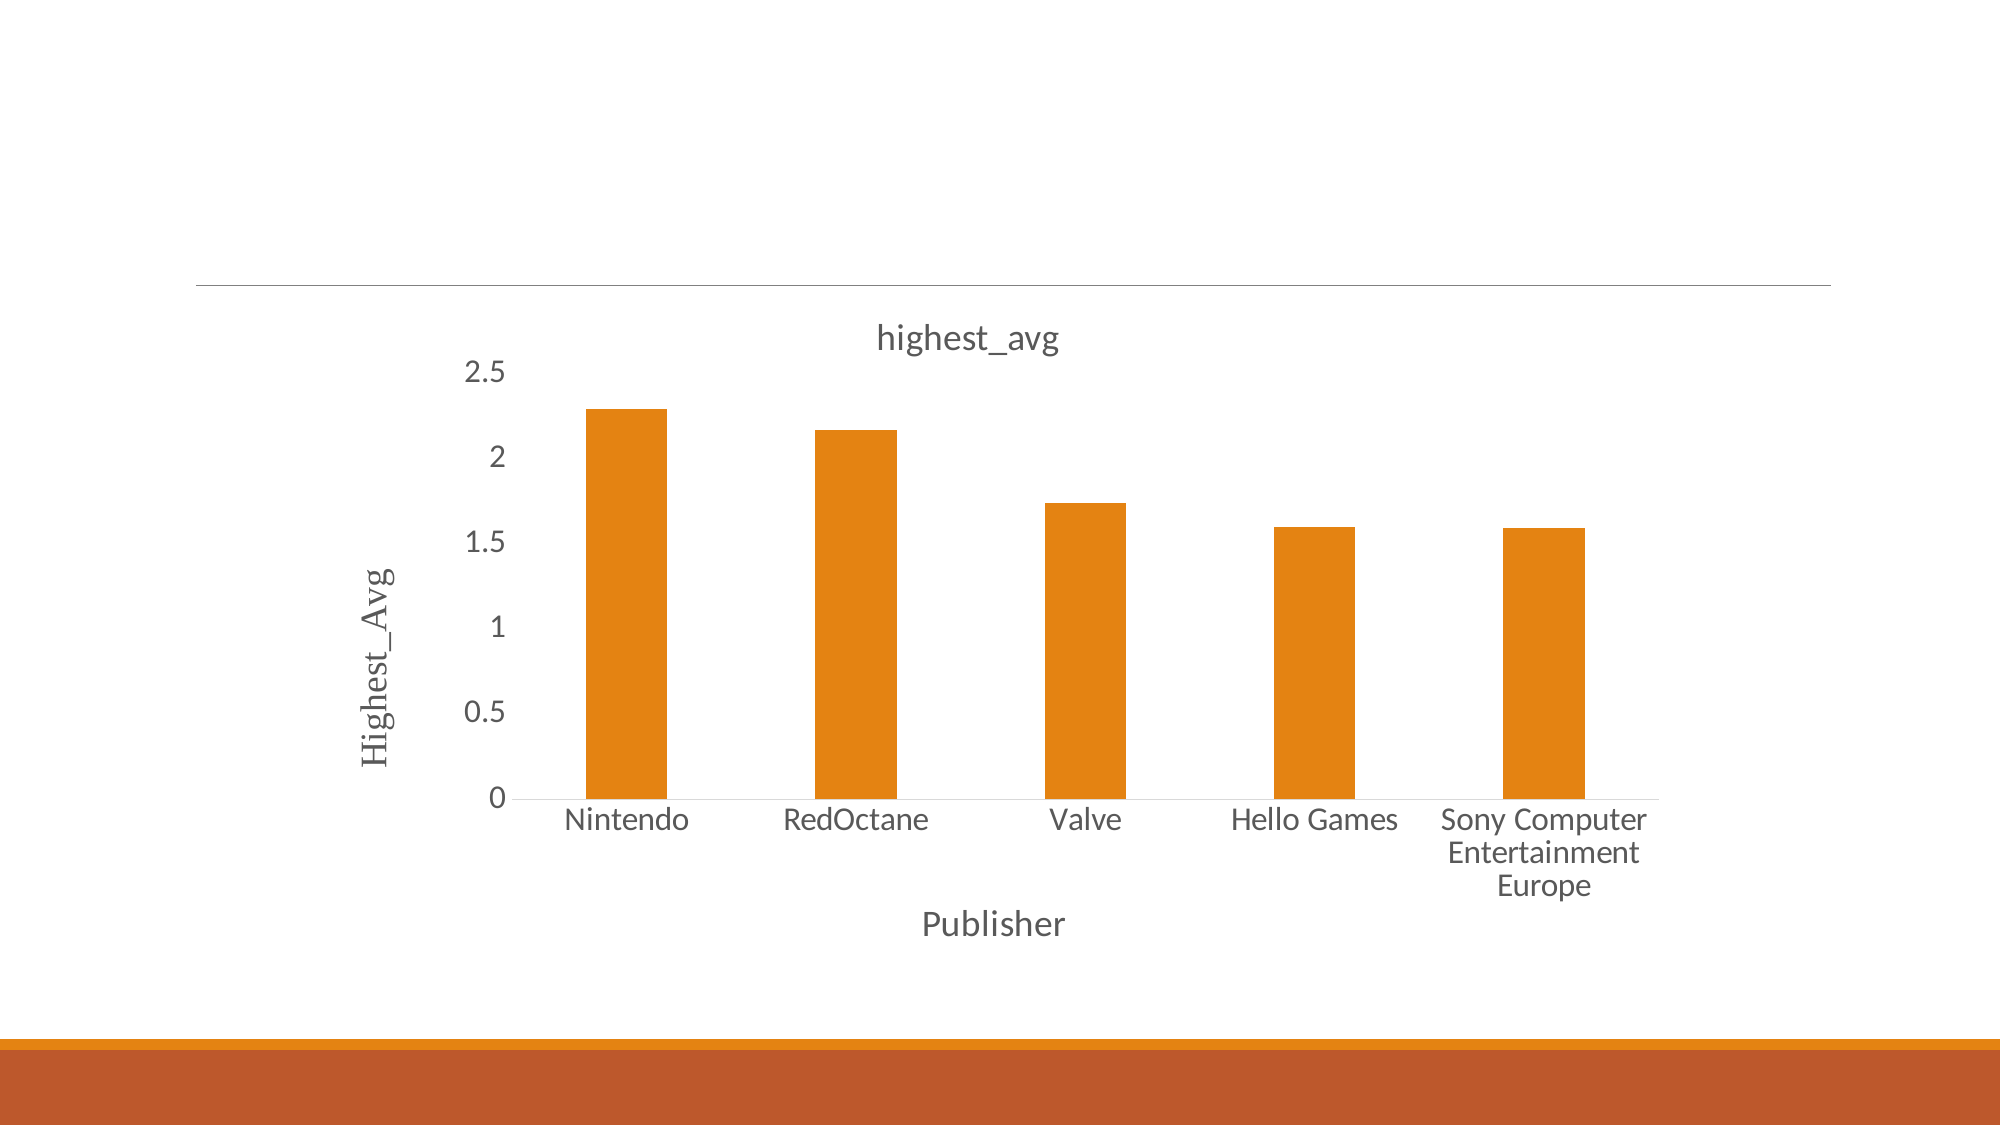

### Chart:

| Category | highest_avg |
|---|---|
| Nintendo | 2.29262948207171 |
| RedOctane | 2.17 |
| Valve | 1.74 |
| Hello Games | 1.6 |
| Sony Computer Entertainment Europe | 1.59266666666666 |